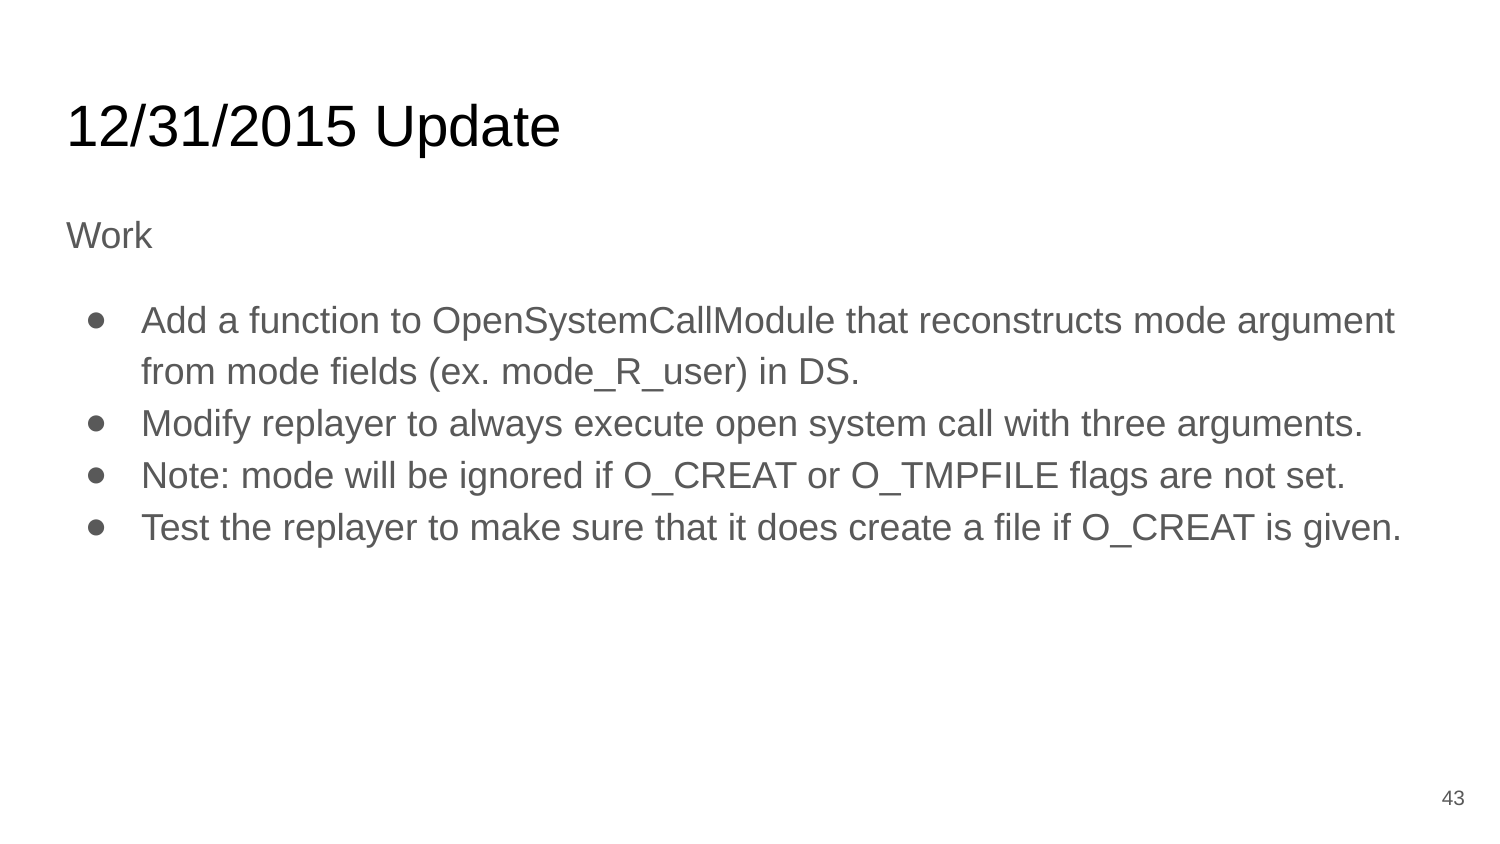

# 12/31/2015 Update
Work
Add a function to OpenSystemCallModule that reconstructs mode argument from mode fields (ex. mode_R_user) in DS.
Modify replayer to always execute open system call with three arguments.
Note: mode will be ignored if O_CREAT or O_TMPFILE flags are not set.
Test the replayer to make sure that it does create a file if O_CREAT is given.
43